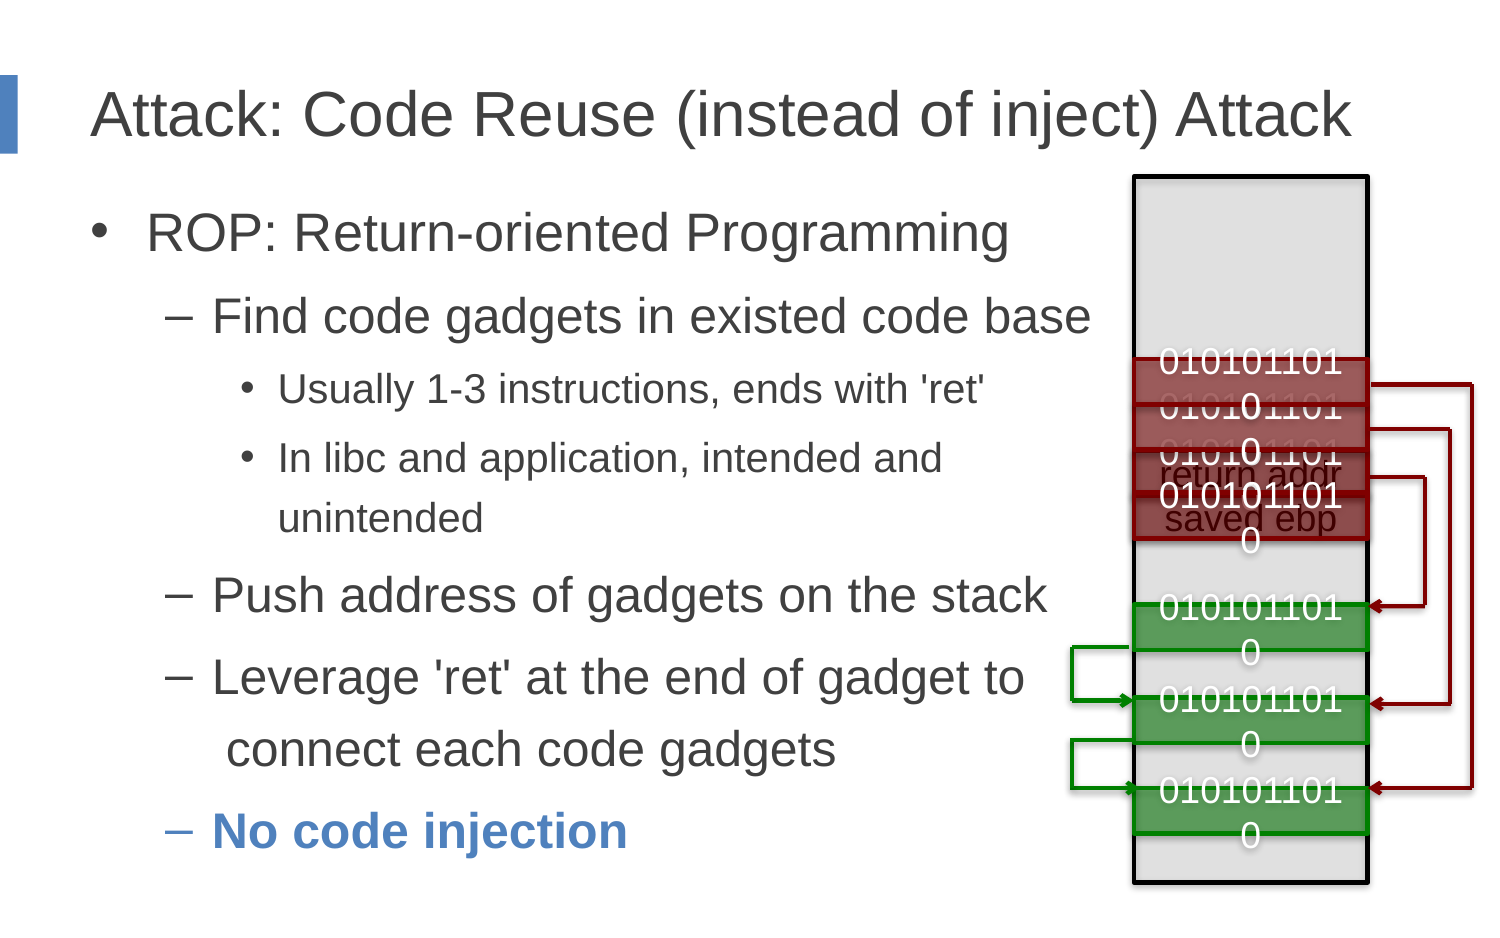

# Attack: Code Reuse (instead of inject) Attack
ROP: Return-oriented Programming
Find code gadgets in existed code base
Usually 1-3 instructions, ends with 'ret'
In libc and application, intended and unintended
Push address of gadgets on the stack
Leverage 'ret' at the end of gadget to
 connect each code gadgets
No code injection

0101011010
0101011010
0101011010
return addr
0101011010
saved ebp
0101011010
0101011010
0101011010